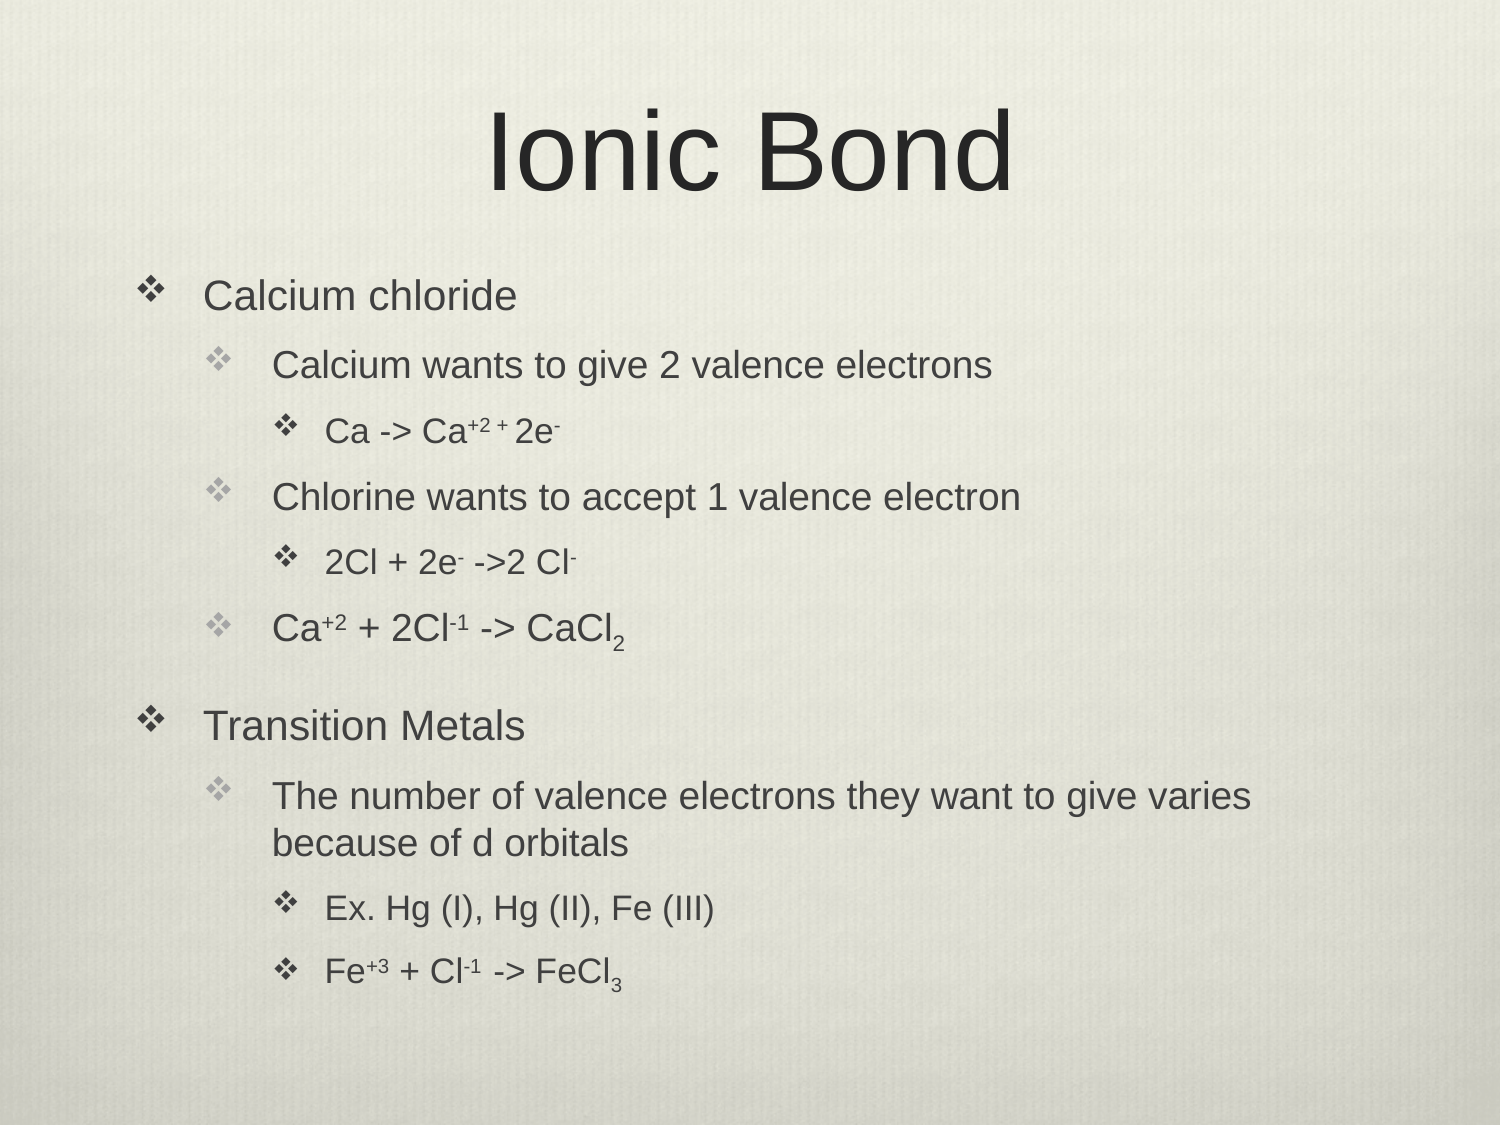

# Ionic Bond
Calcium chloride
Calcium wants to give 2 valence electrons
Ca -> Ca+2 + 2e-
Chlorine wants to accept 1 valence electron
2Cl + 2e- ->2 Cl-
Ca+2 + 2Cl-1 -> CaCl2
Transition Metals
The number of valence electrons they want to give varies because of d orbitals
Ex. Hg (I), Hg (II), Fe (III)
Fe+3 + Cl-1  -> FeCl3